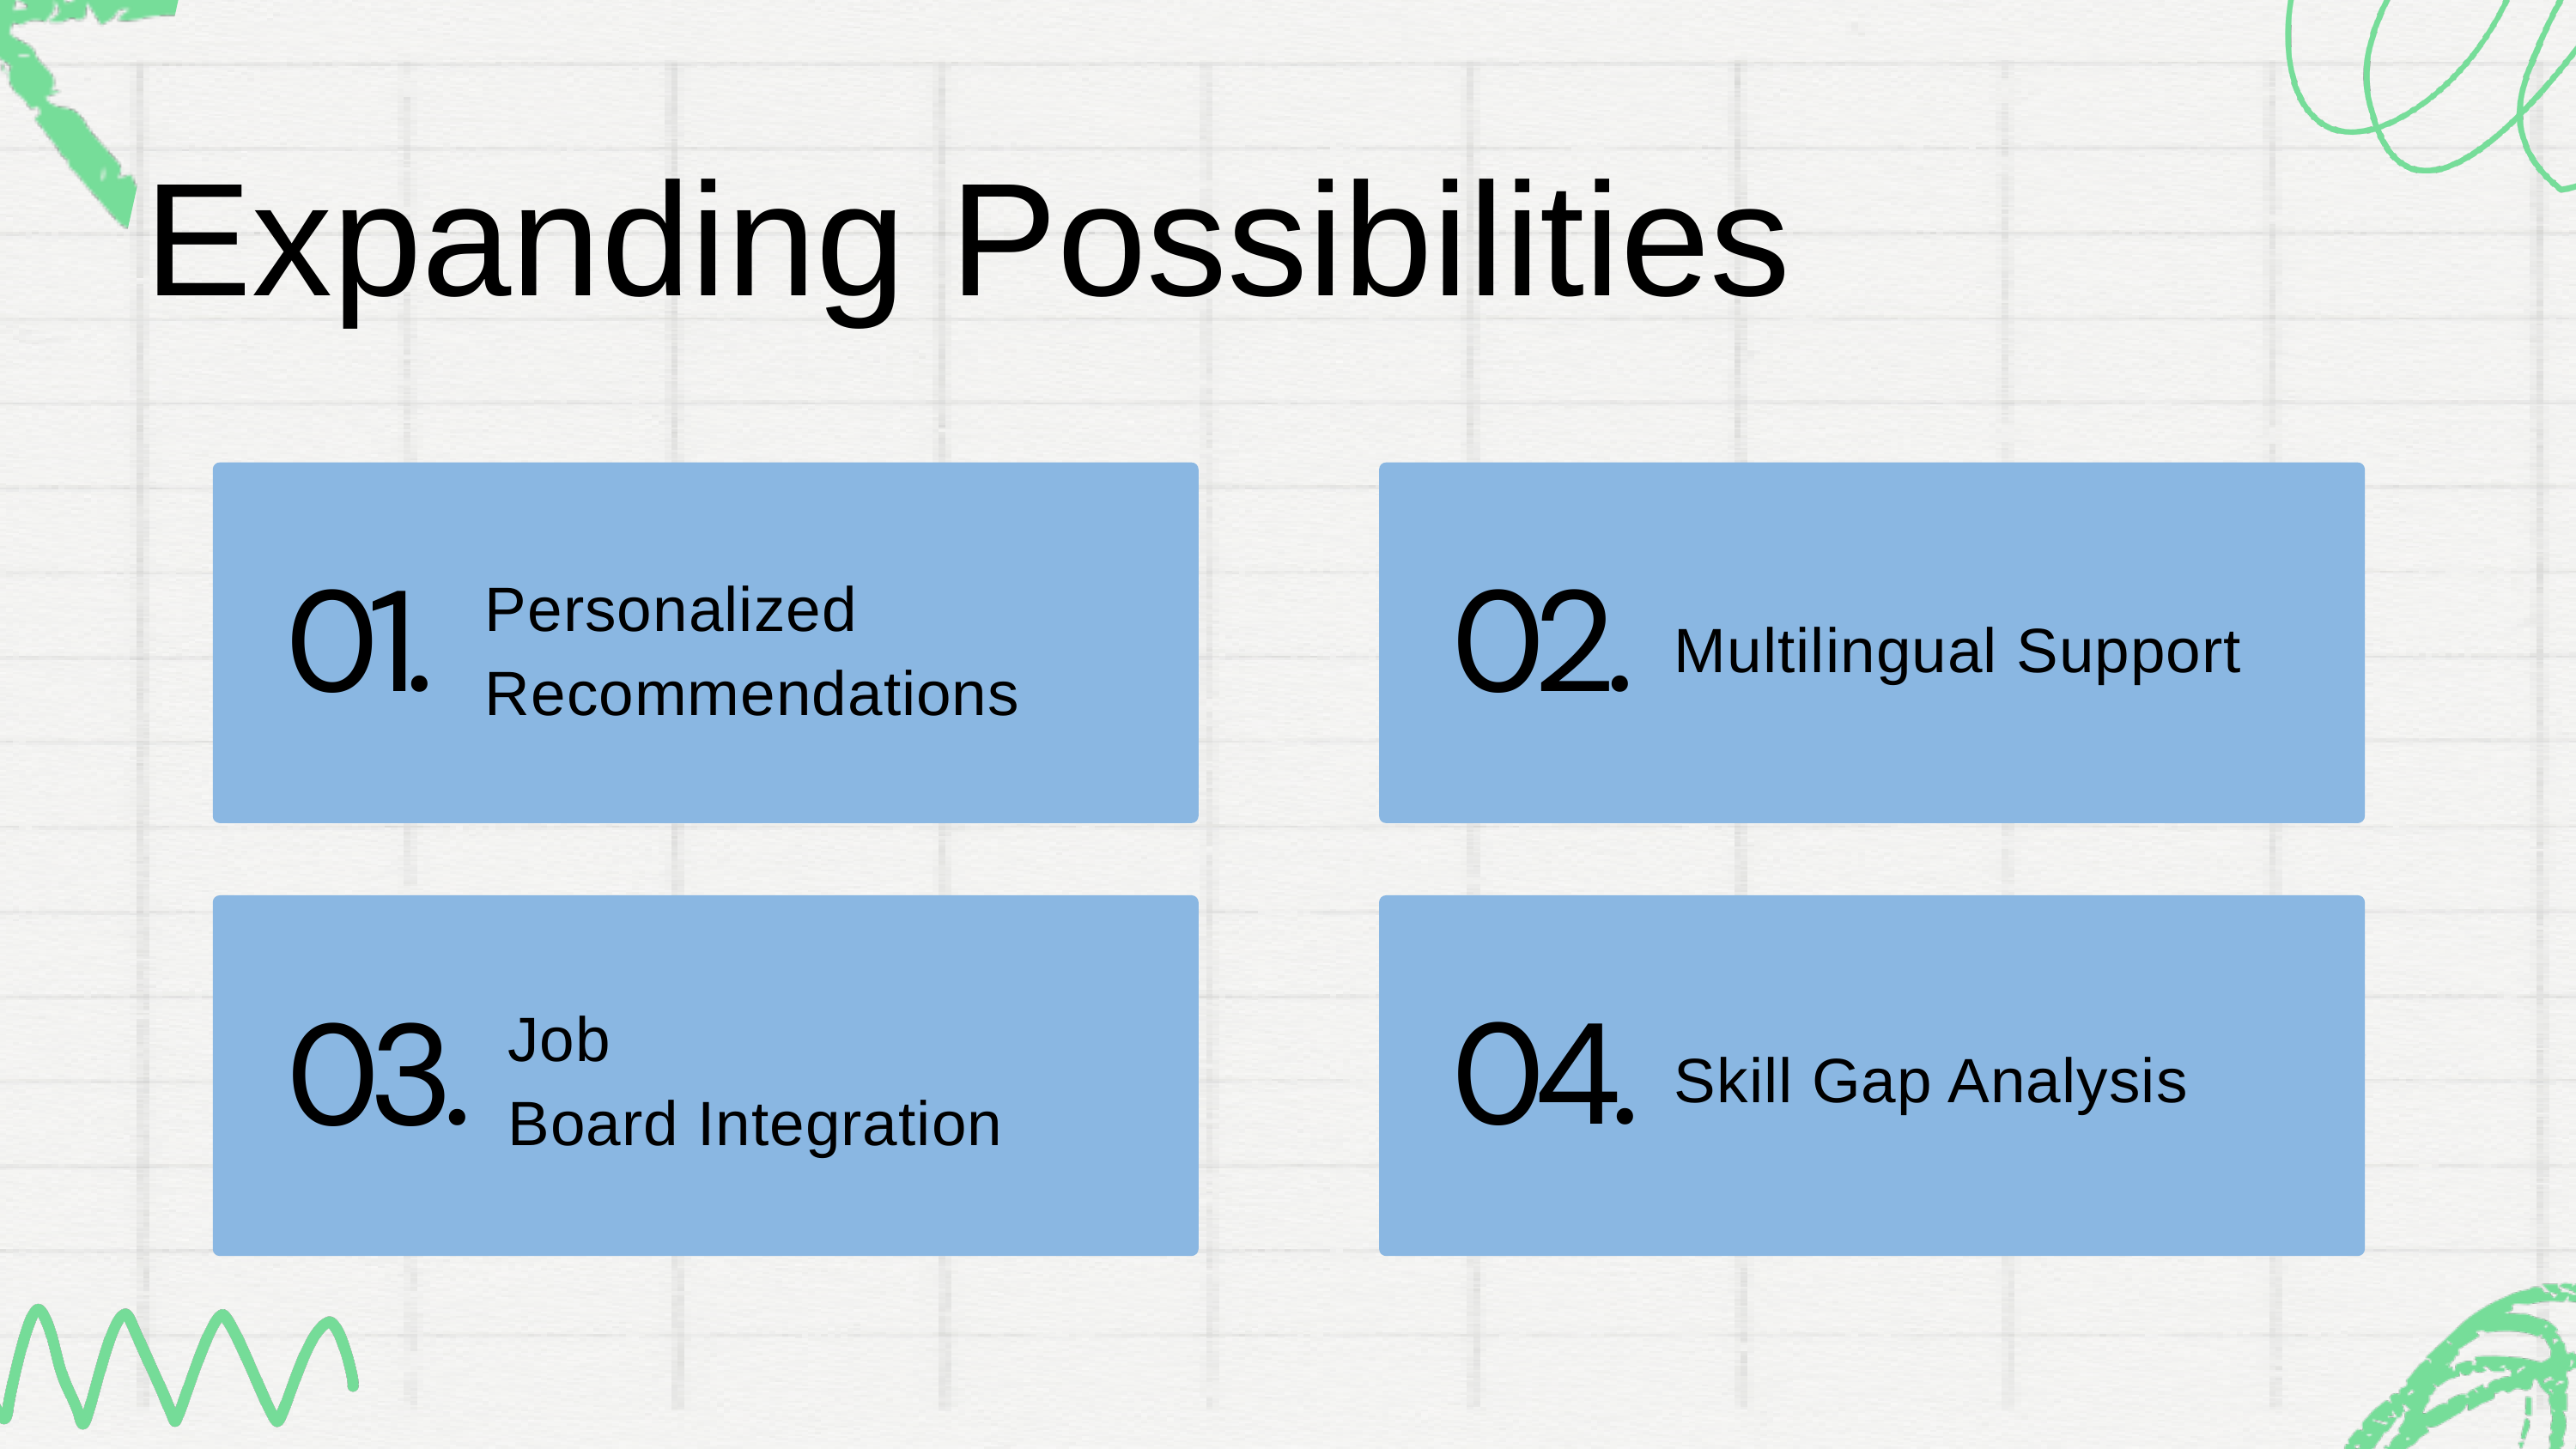

Expanding Possibilities

Personalized Recommendations
01.
02.
Multilingual Support

Job
Board Integration
04.
03.
Skill Gap Analysis